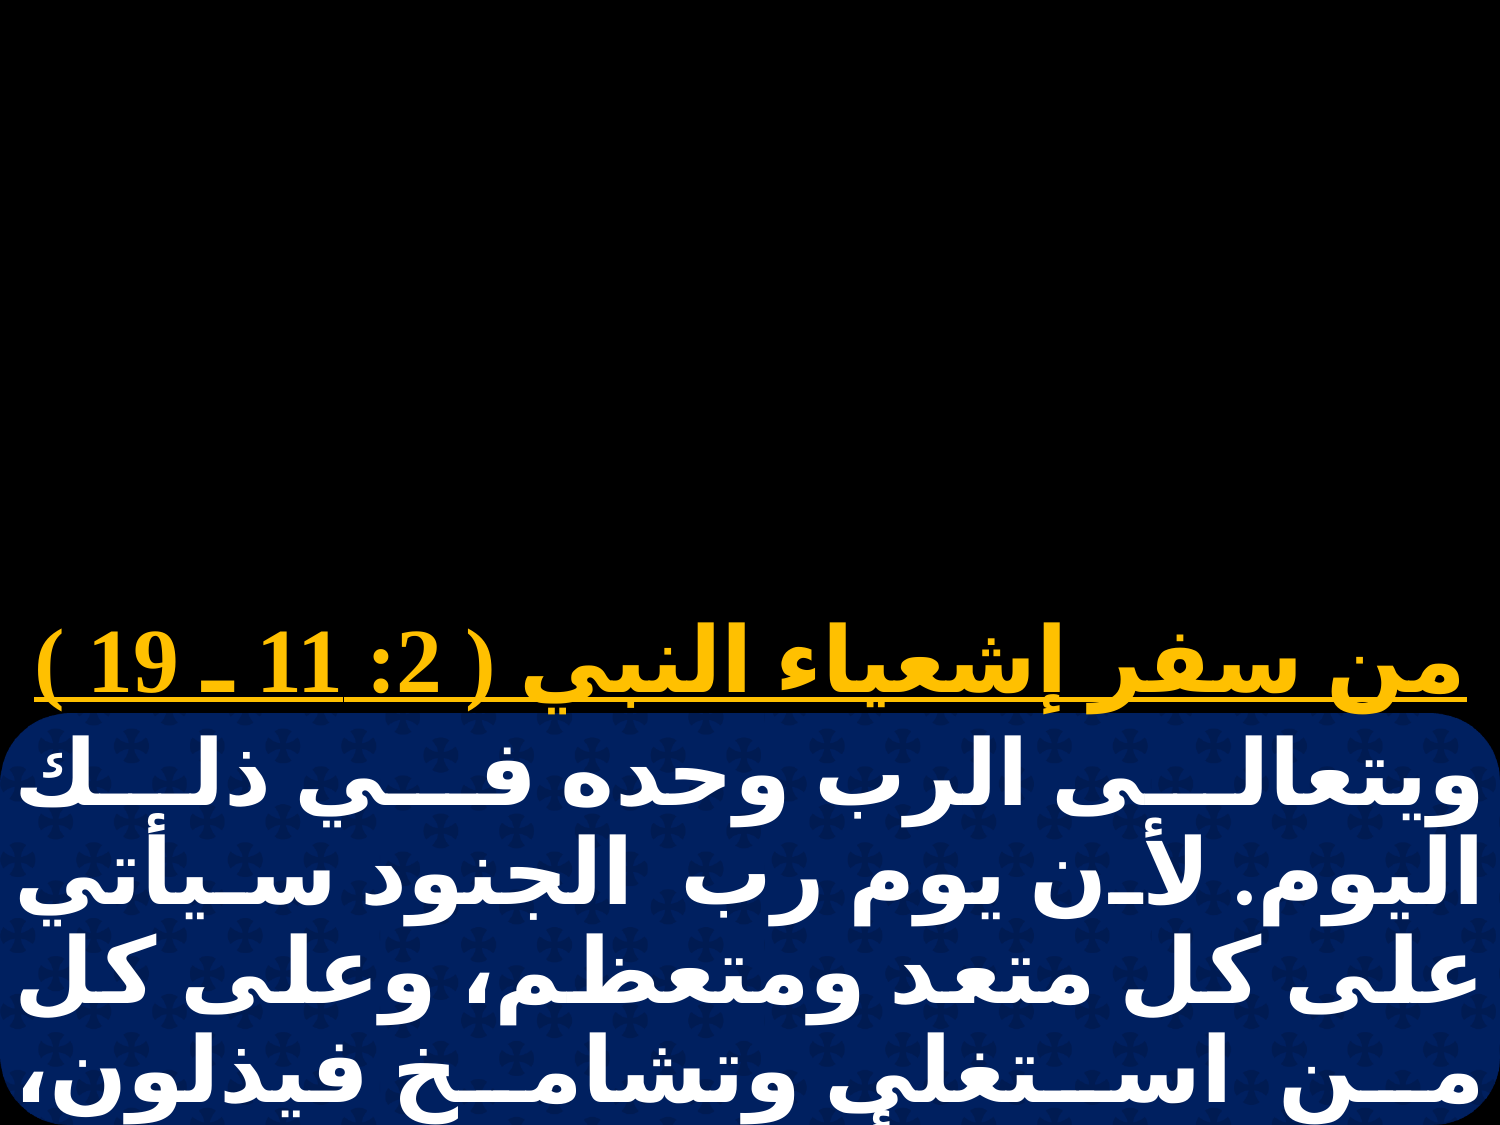

# نبوات 1 الخميس
من سفر إشعياء النبي ( 2: 11 ـ 19 )
ويتعالى الرب وحده في ذلك اليوم. لأن يوم رب  الجنود سيأتي على كل متعد ومتعظم، وعلى كل من  استغلى وتشامخ فيذلون، وعلى كل أرز لبنان  المتعالي الشامخ، وعلى كل شجر بلوط باشان،